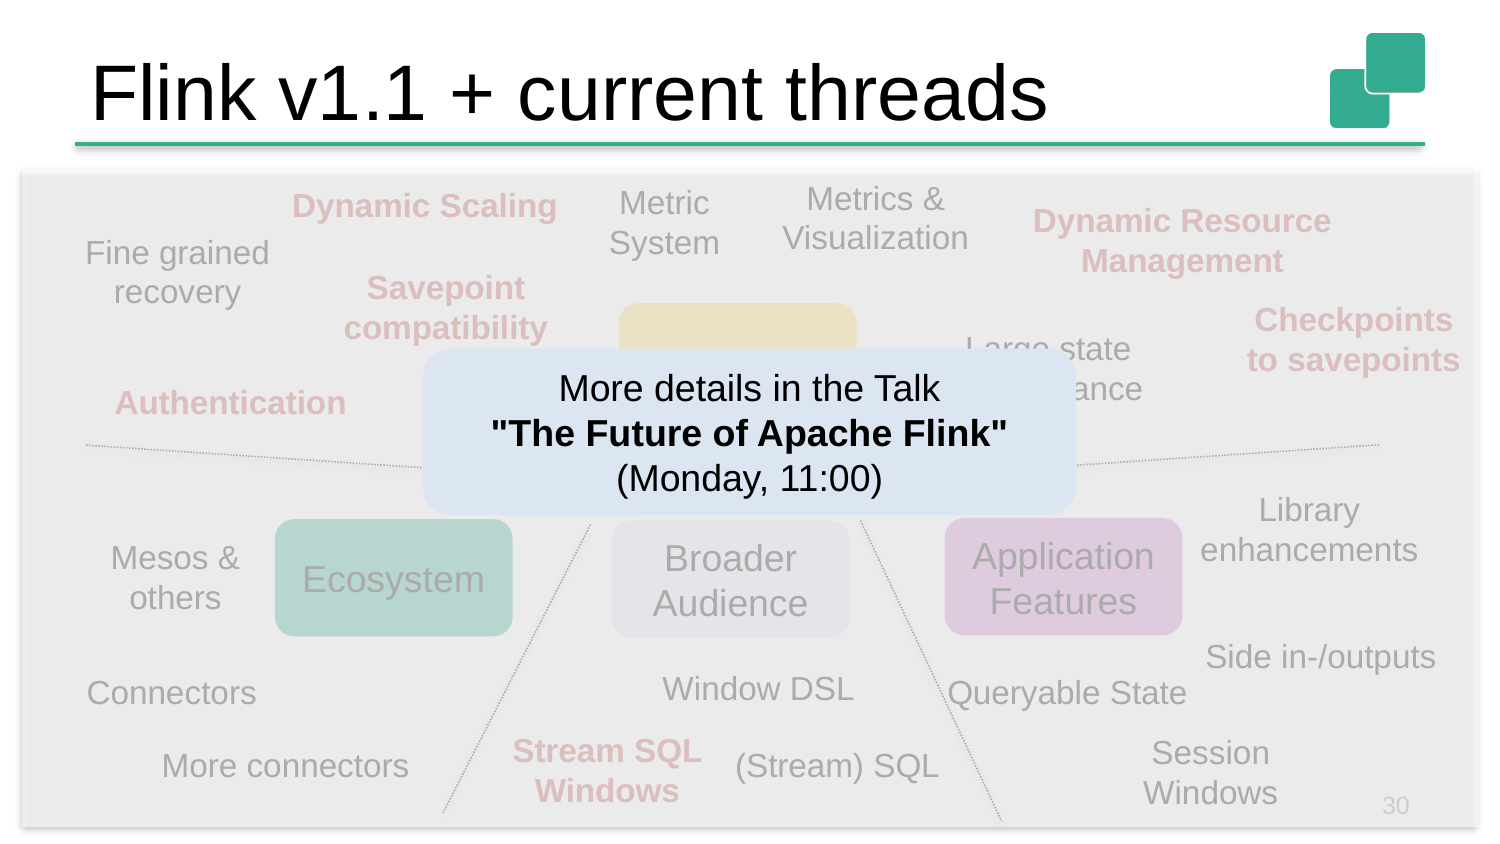

# Flink v1.1 + current threads

Metrics &
Visualization
Metric
System
Dynamic Scaling
Dynamic Resource
Management
Fine grained
recovery
Savepoint
compatibility
Checkpoints
to savepoints
Operations
Large state
Maintenance
More details in the Talk
"The Future of Apache Flink"
(Monday, 11:00)
Authentication
Security
Library
enhancements
Application
Features
Ecosystem
Broader
Audience
Mesos &
others
Side in-/outputs
Window DSL
Connectors
Queryable State
Stream SQL
Windows
Session Windows
More connectors
(Stream) SQL
30